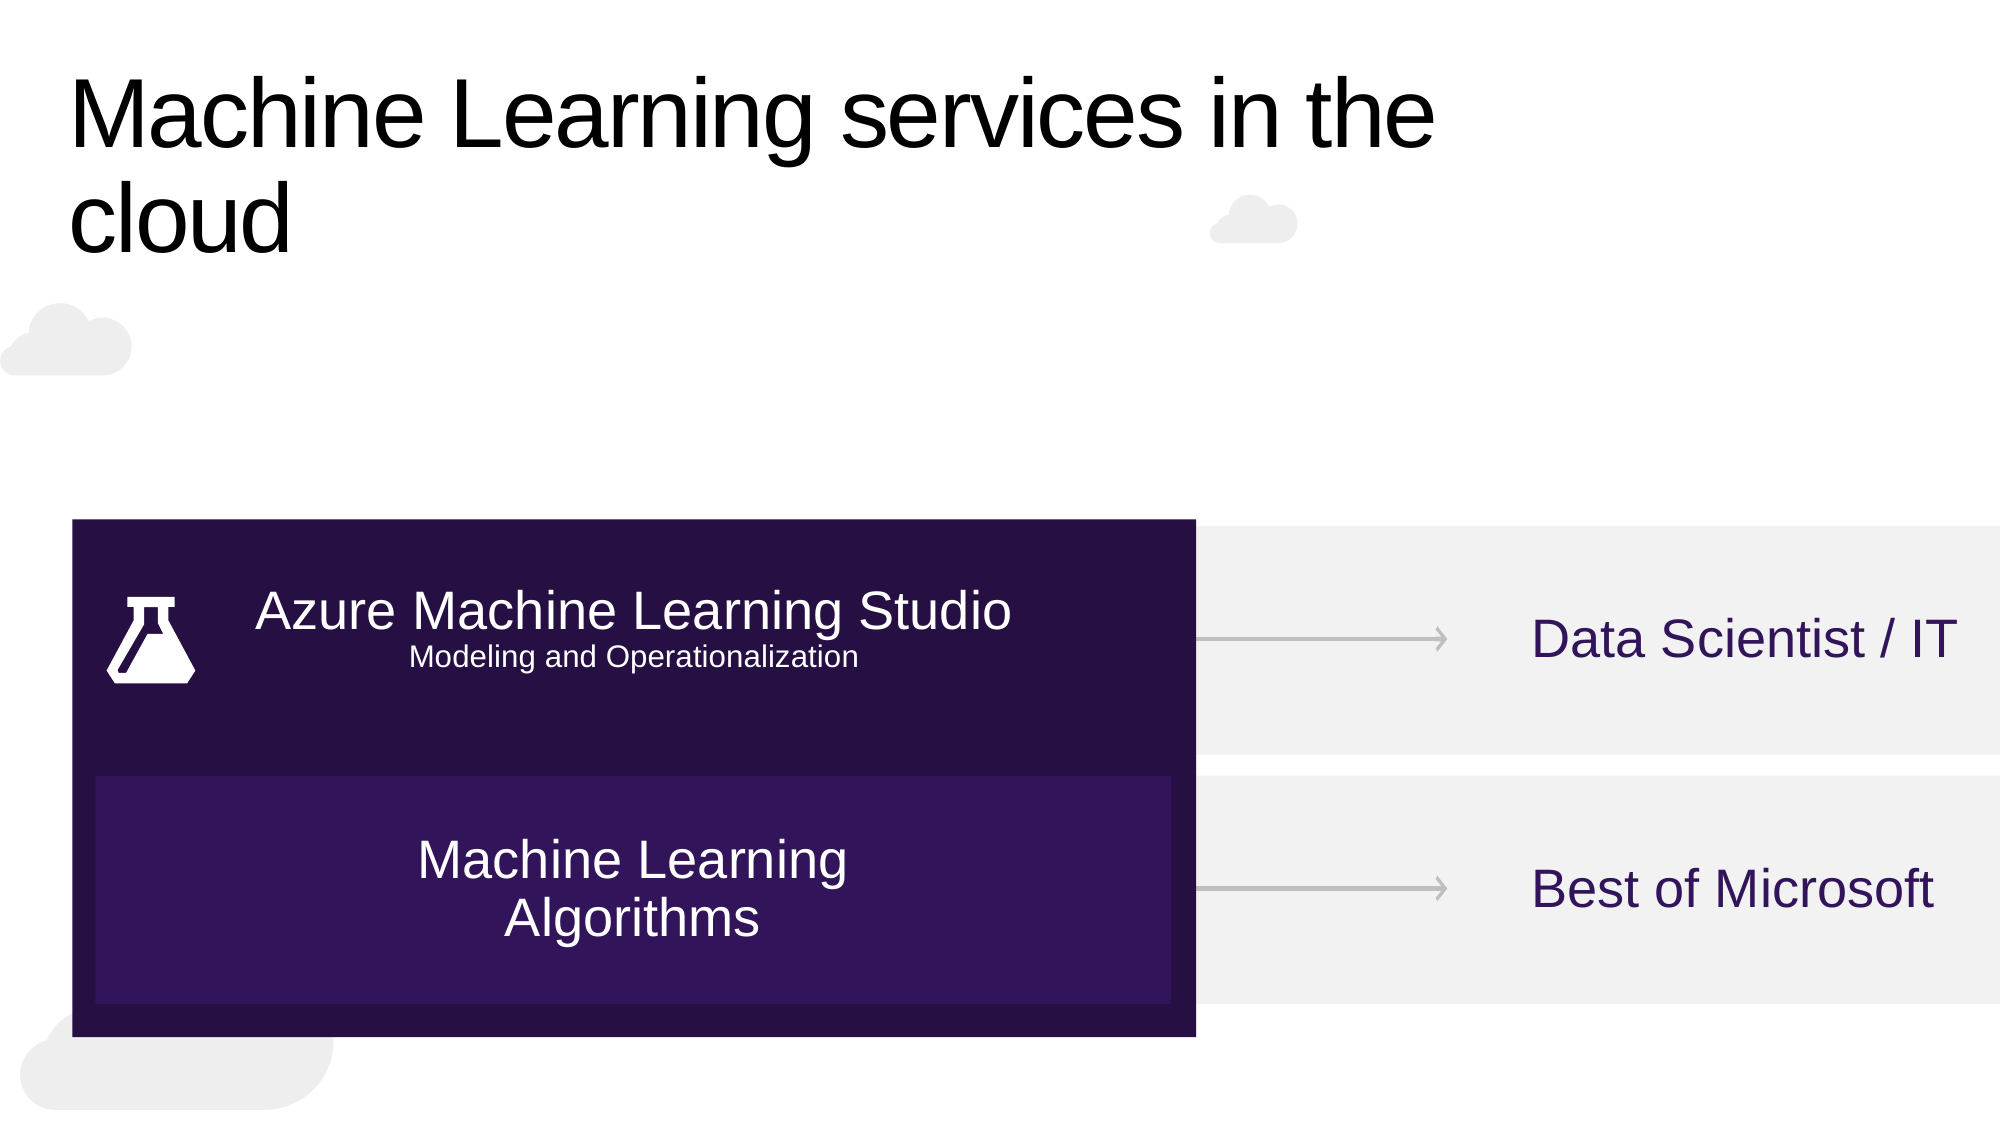

# Machine Learning services in the cloud

Azure Machine Learning Studio
Modeling and Operationalization

Data Scientist / IT
Best of Microsoft
Machine Learning
Algorithms